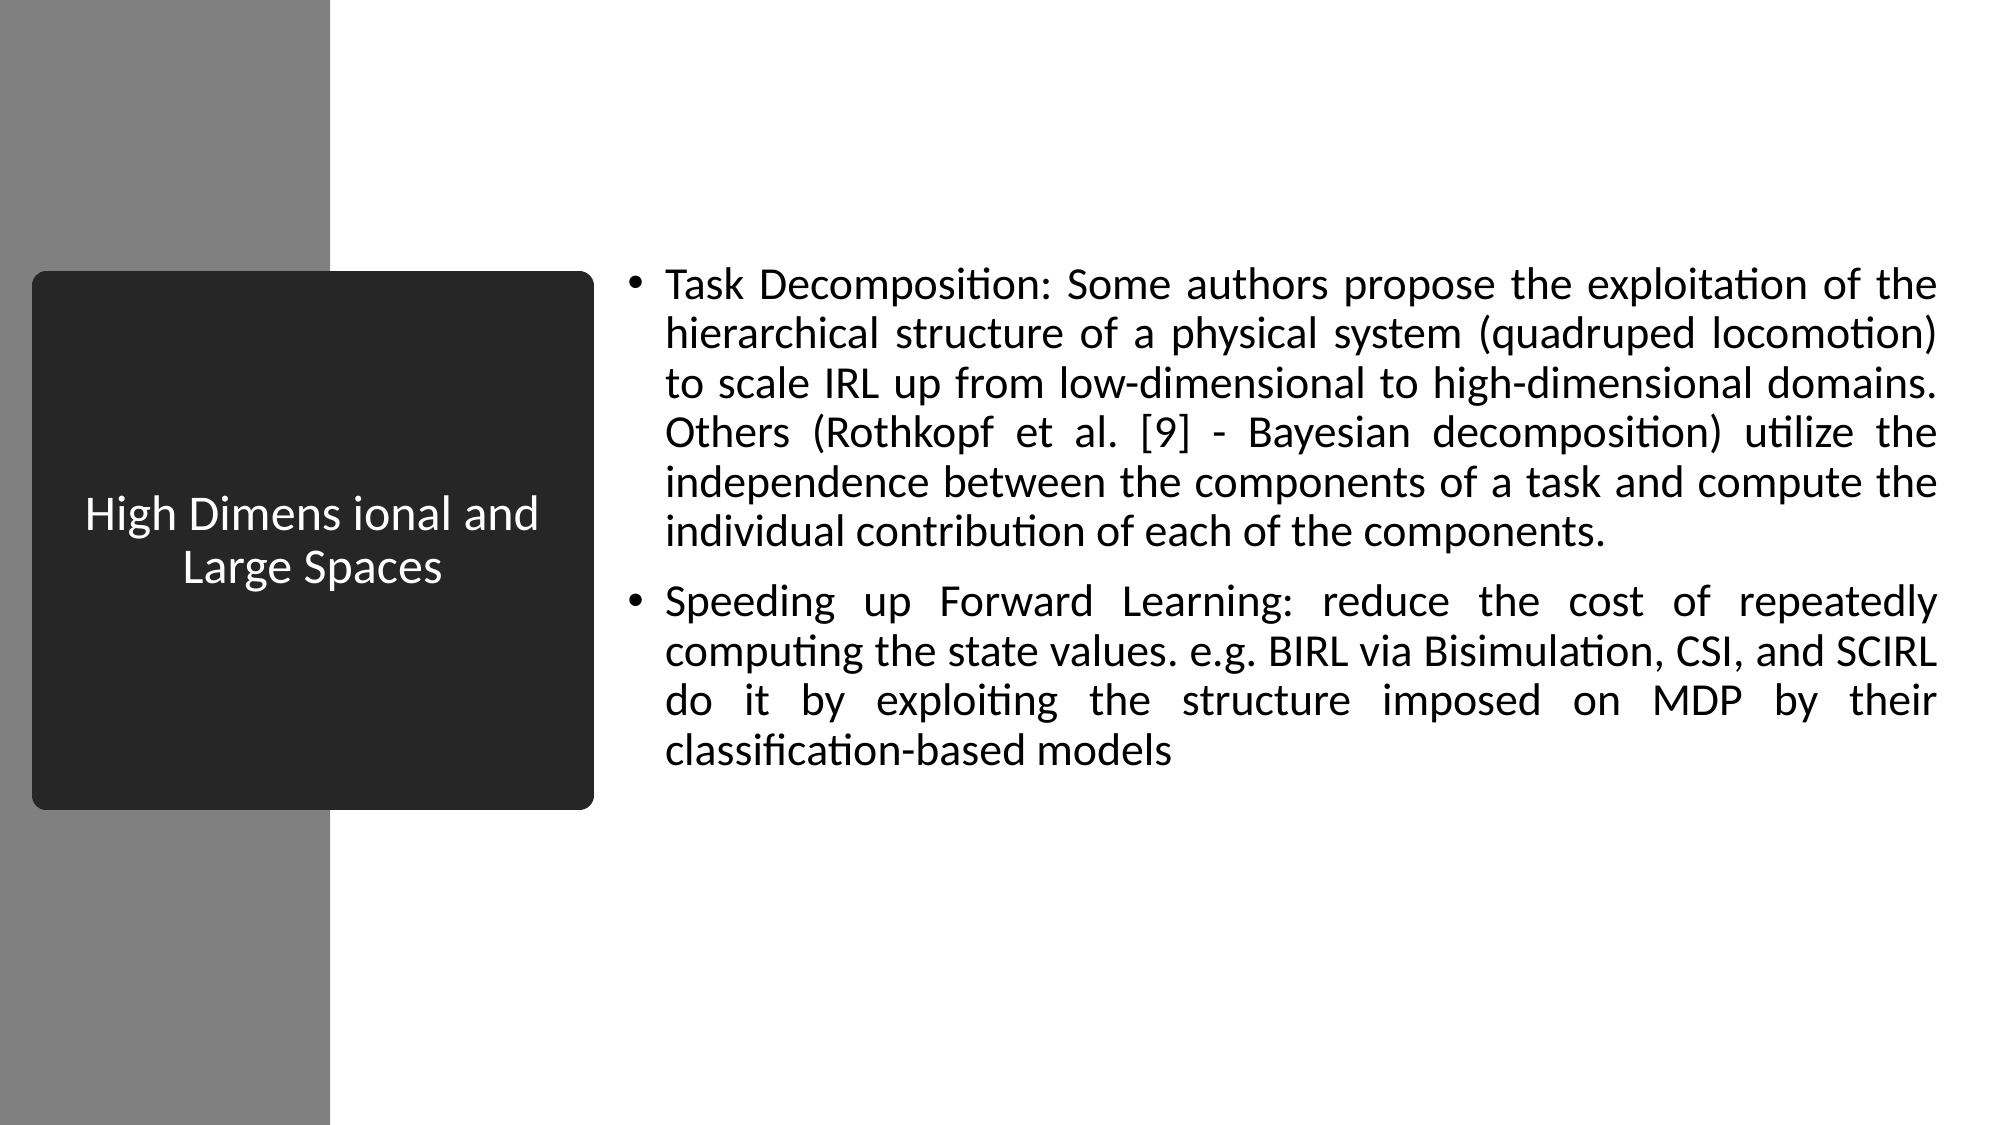

Task Decomposition: Some authors propose the exploitation of the hierarchical structure of a physical system (quadruped locomotion) to scale IRL up from low-dimensional to high-dimensional domains. Others (Rothkopf et al. [9] - Bayesian decomposition) utilize the independence between the components of a task and compute the individual contribution of each of the components.
Speeding up Forward Learning: reduce the cost of repeatedly computing the state values. e.g. BIRL via Bisimulation, CSI, and SCIRL do it by exploiting the structure imposed on MDP by their classification-based models

# High Dimens ional and Large Spaces